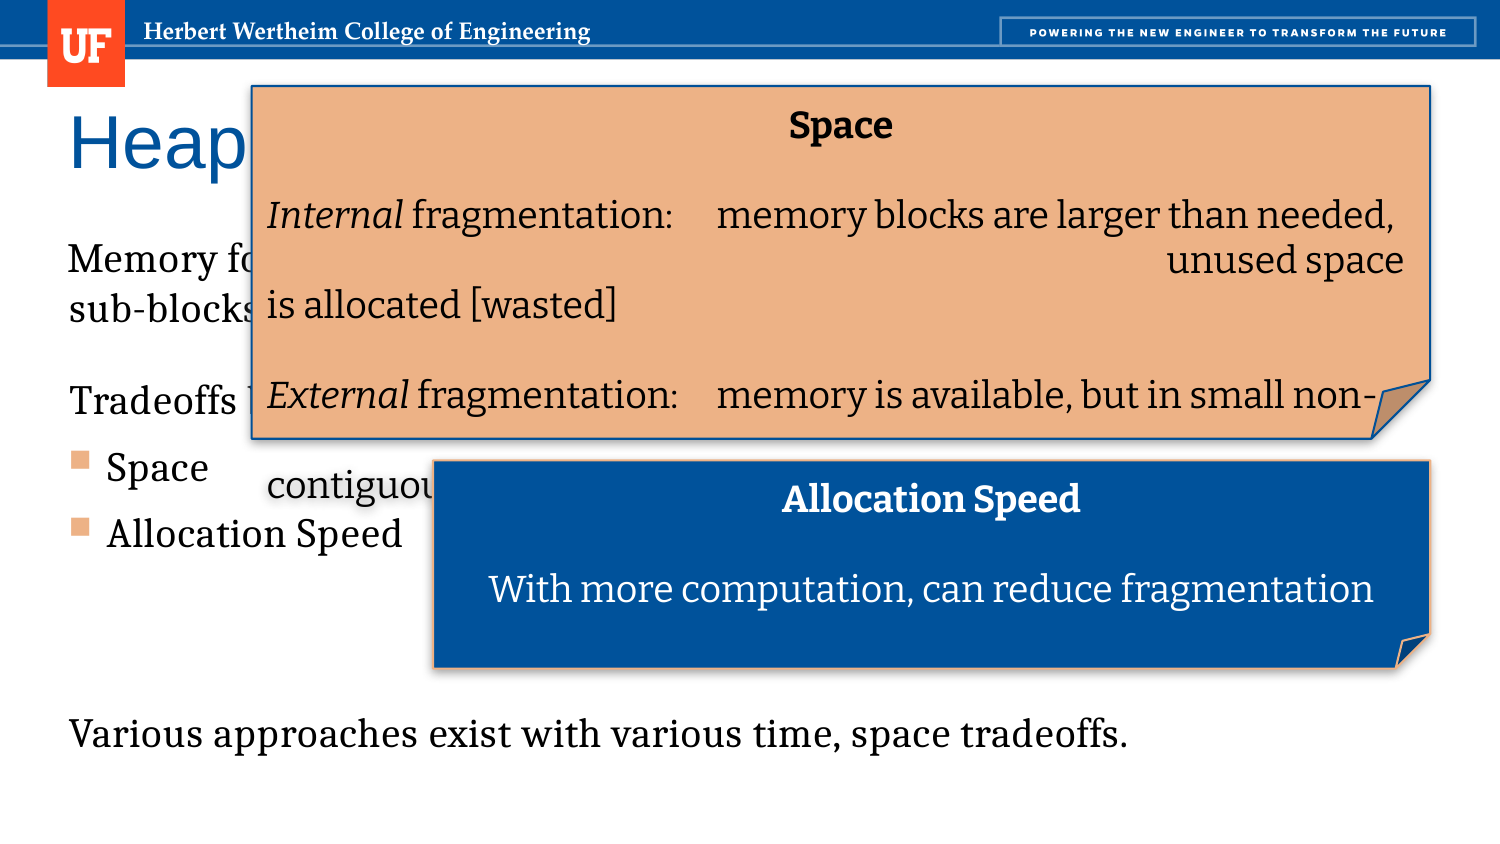

# Heap-based Allocation
Space

Internal fragmentation:	memory blocks are larger than needed, 						unused space is allocated [wasted]

External fragmentation:	memory is available, but in small non-							contiguous pieces
Memory for an object is allocated in a region of memory where sub-blocks can be allocated and deallocated at arbitrary times.
Tradeoffs between:
Space
Allocation Speed

Various approaches exist with various time, space tradeoffs.
Allocation Speed

With more computation, can reduce fragmentation